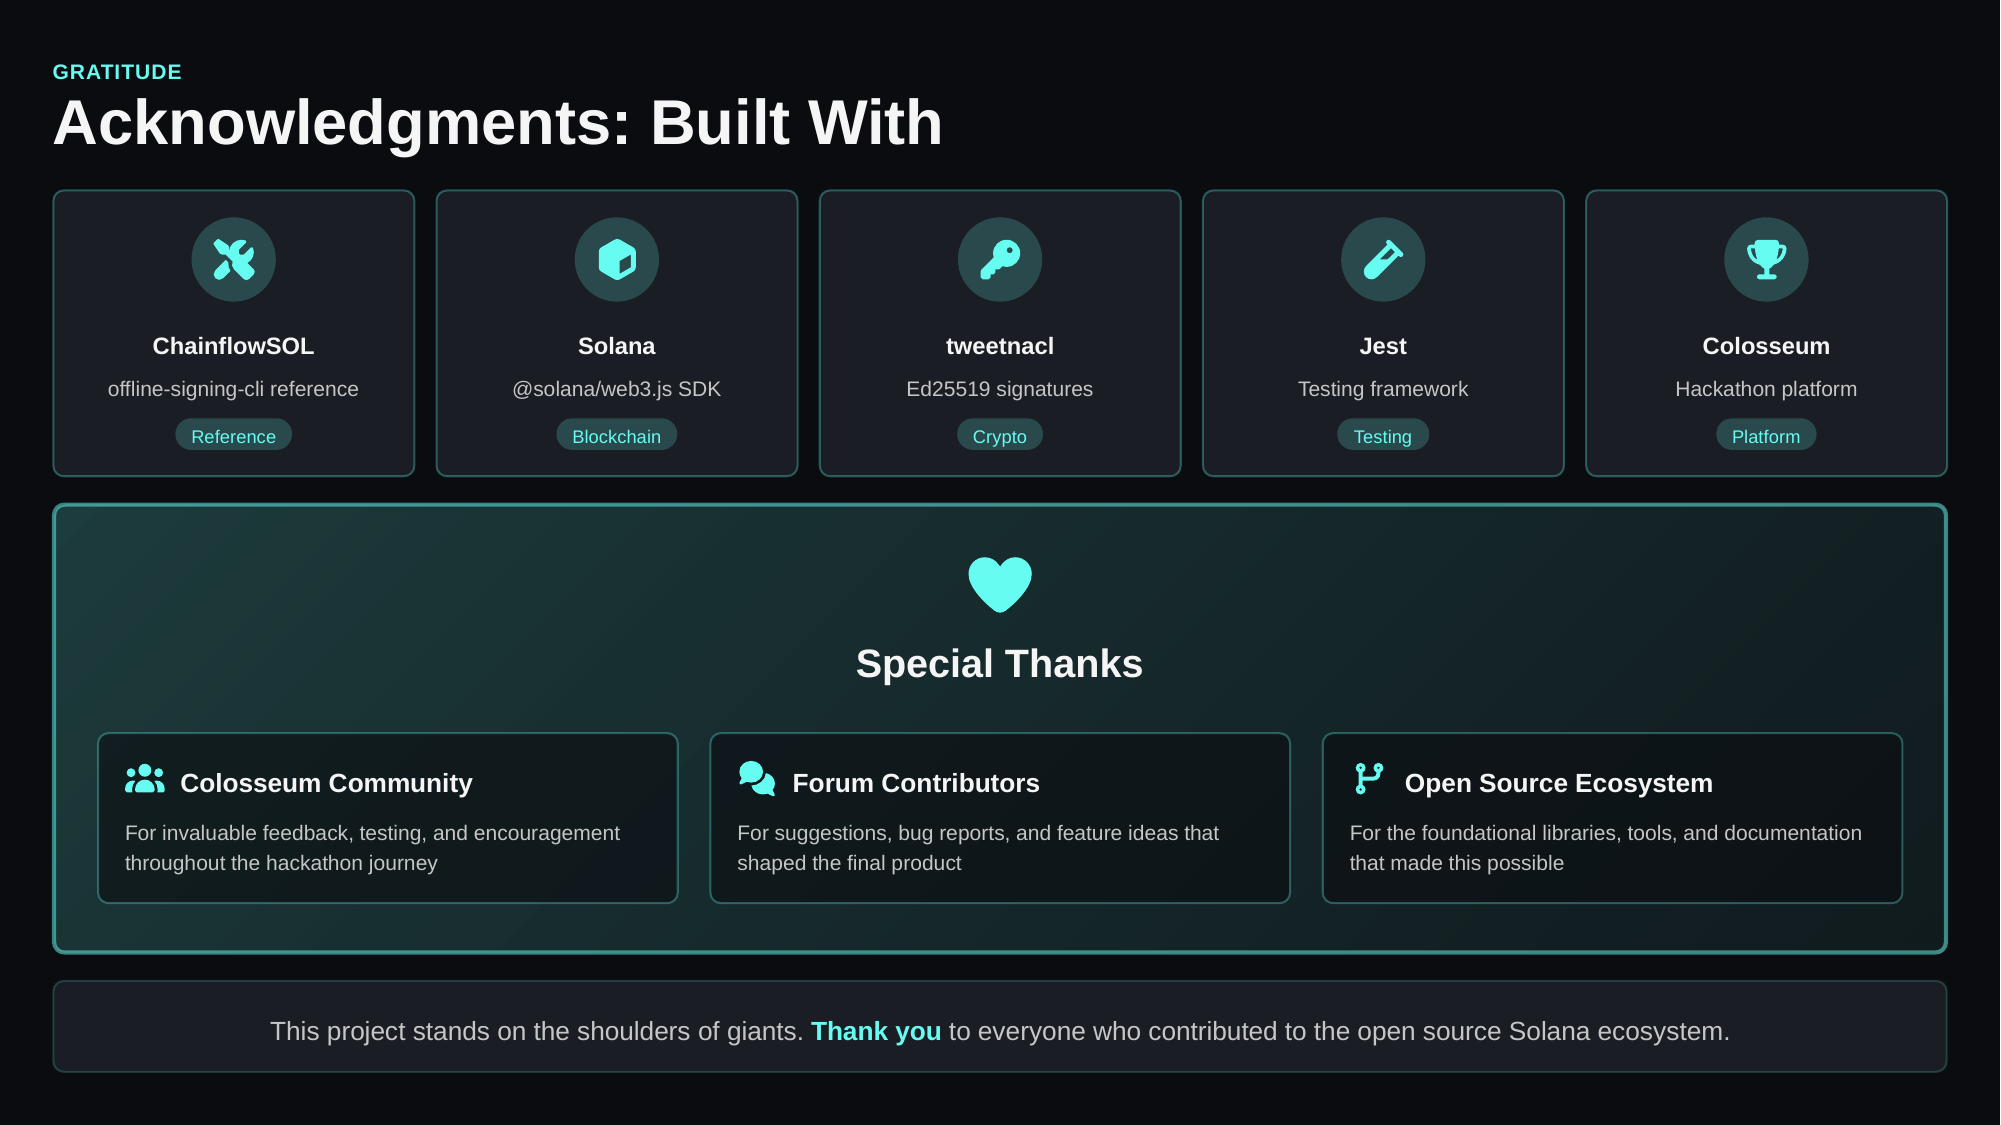

GRATITUDE
Acknowledgments: Built With

ChainflowSOL
Solana
tweetnacl
Jest
Colosseum
offline-signing-cli reference
@solana/web3.js SDK
Ed25519 signatures
Testing framework
Hackathon platform
Reference

Blockchain

Crypto

Testing

Platform

Special Thanks

Colosseum Community
Forum Contributors
Open Source Ecosystem

For invaluable feedback, testing, and encouragement throughout the hackathon journey
For suggestions, bug reports, and feature ideas that shaped the final product
For the foundational libraries, tools, and documentation that made this possible

This project stands on the shoulders of giants. Thank you to everyone who contributed to the open source Solana ecosystem.